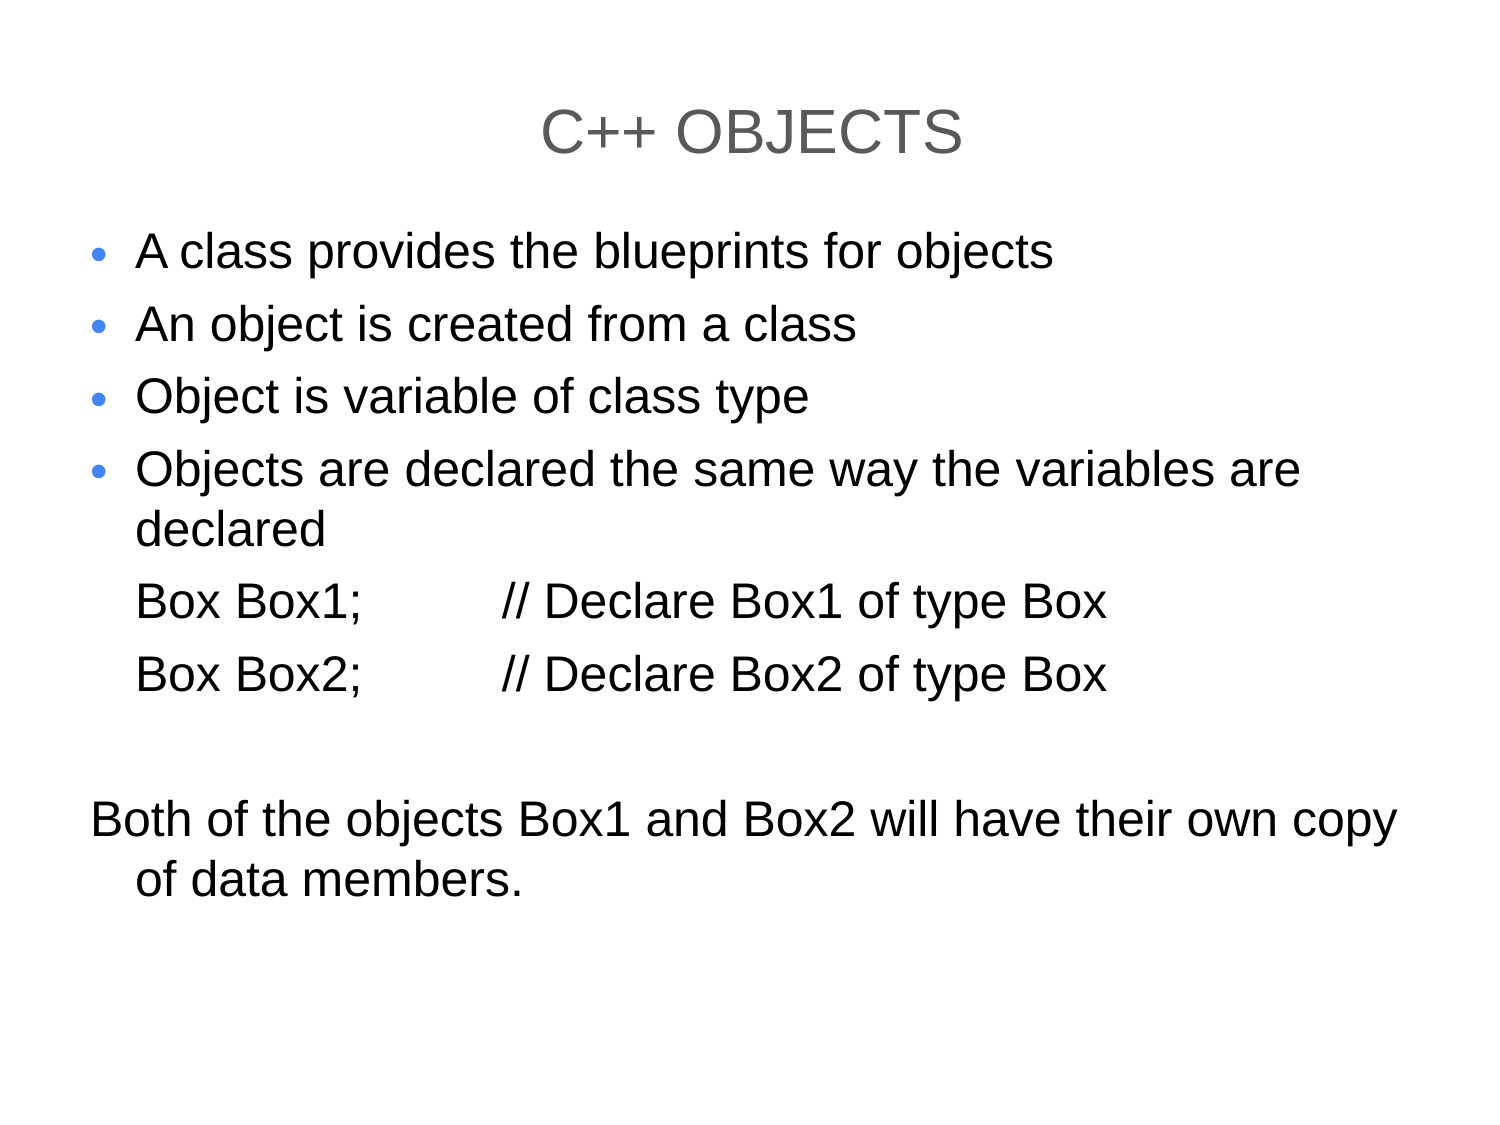

# C++ Objects
A class provides the blueprints for objects
An object is created from a class
Object is variable of class type
Objects are declared the same way the variables are declared
	Box Box1;          // Declare Box1 of type Box
	Box Box2;          // Declare Box2 of type Box

Both of the objects Box1 and Box2 will have their own copy of data members.

20